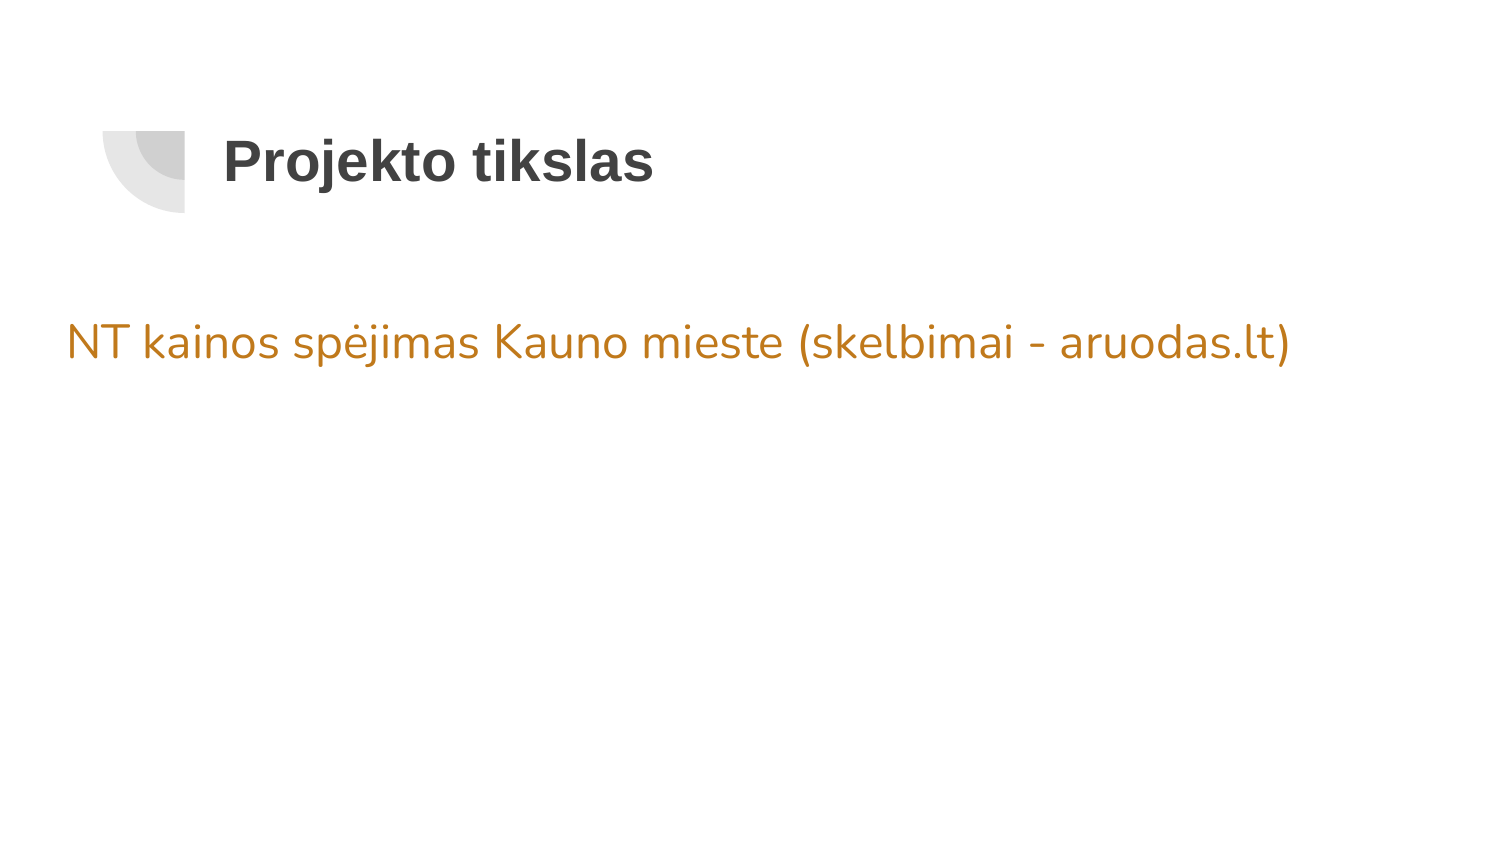

# Projekto tikslas
NT kainos spėjimas Kauno mieste (skelbimai - aruodas.lt)